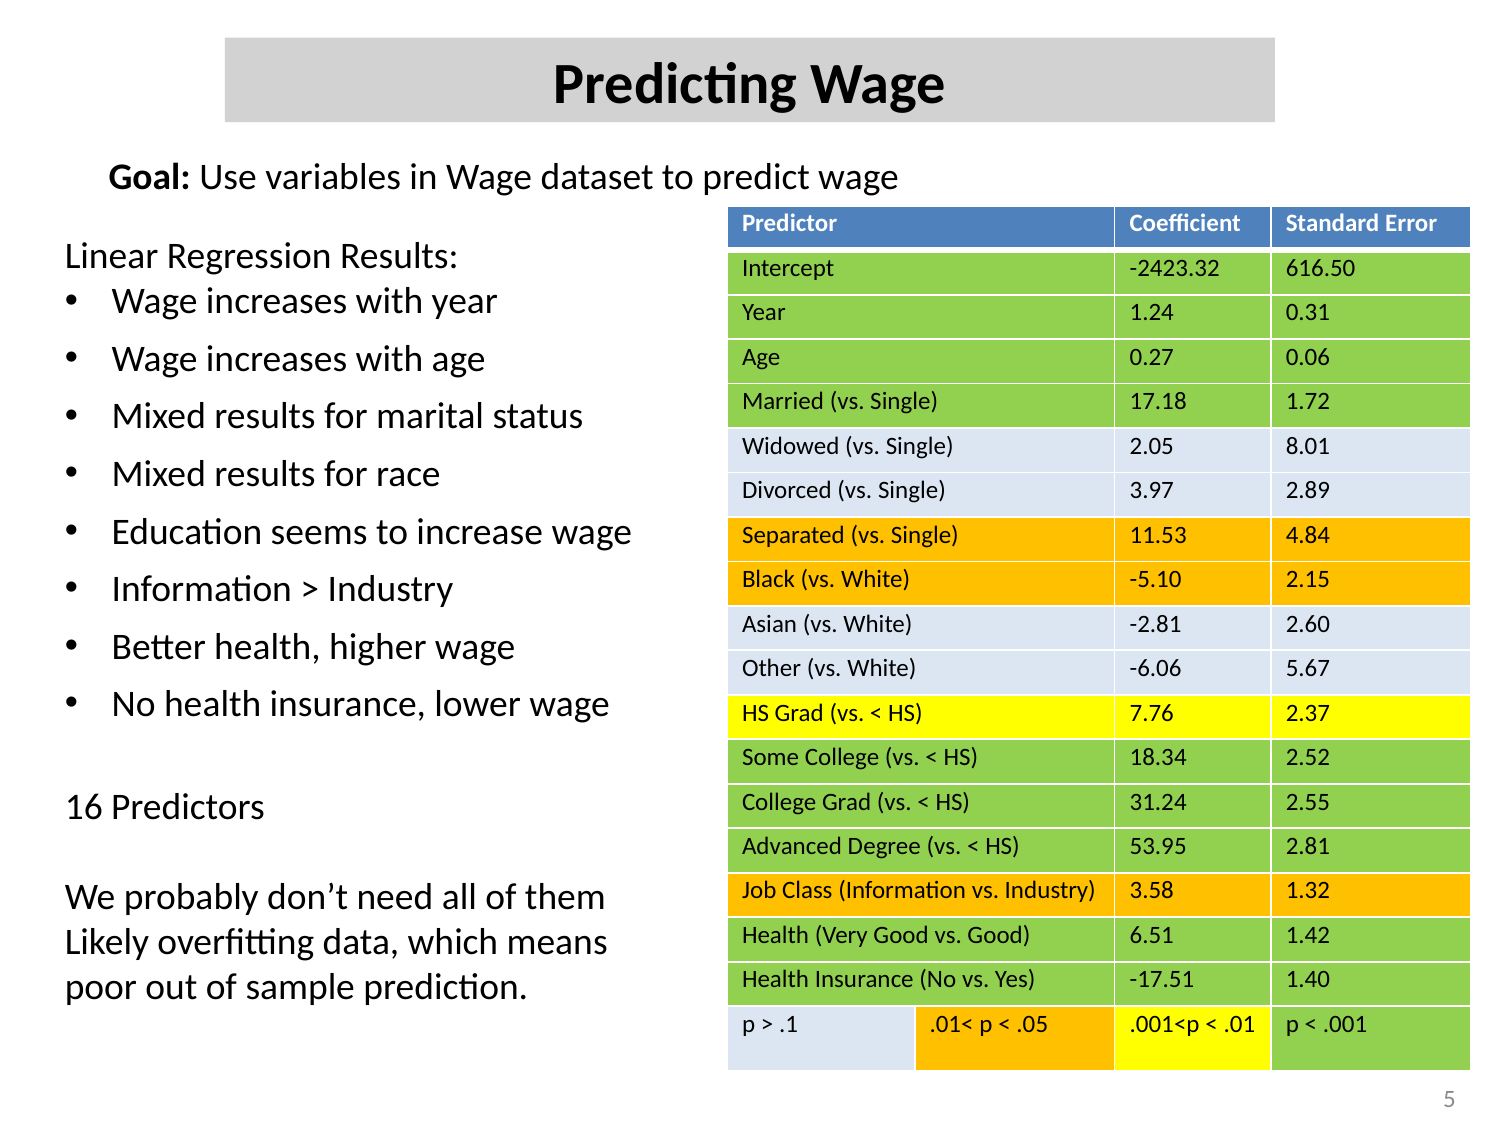

Predicting Wage
Goal: Use variables in Wage dataset to predict wage
| Predictor |  | Coefficient | Standard Error |
| --- | --- | --- | --- |
| Intercept |  | -2423.32 | 616.50 |
| Year |  | 1.24 | 0.31 |
| Age |  | 0.27 | 0.06 |
| Married (vs. Single) |  | 17.18 | 1.72 |
| Widowed (vs. Single) |  | 2.05 | 8.01 |
| Divorced (vs. Single) |  | 3.97 | 2.89 |
| Separated (vs. Single) |  | 11.53 | 4.84 |
| Black (vs. White) |  | -5.10 | 2.15 |
| Asian (vs. White) |  | -2.81 | 2.60 |
| Other (vs. White) |  | -6.06 | 5.67 |
| HS Grad (vs. < HS) |  | 7.76 | 2.37 |
| Some College (vs. < HS) |  | 18.34 | 2.52 |
| College Grad (vs. < HS) |  | 31.24 | 2.55 |
| Advanced Degree (vs. < HS) |  | 53.95 | 2.81 |
| Job Class (Information vs. Industry) |  | 3.58 | 1.32 |
| Health (Very Good vs. Good) |  | 6.51 | 1.42 |
| Health Insurance (No vs. Yes) |  | -17.51 | 1.40 |
| p > .1 | .01< p < .05 | .001<p < .01 | p < .001 |
Linear Regression Results:
Wage increases with year
Wage increases with age
Mixed results for marital status
Mixed results for race
Education seems to increase wage
Information > Industry
Better health, higher wage
No health insurance, lower wage
16 Predictors

We probably don’t need all of them
Likely overfitting data, which means poor out of sample prediction.
5